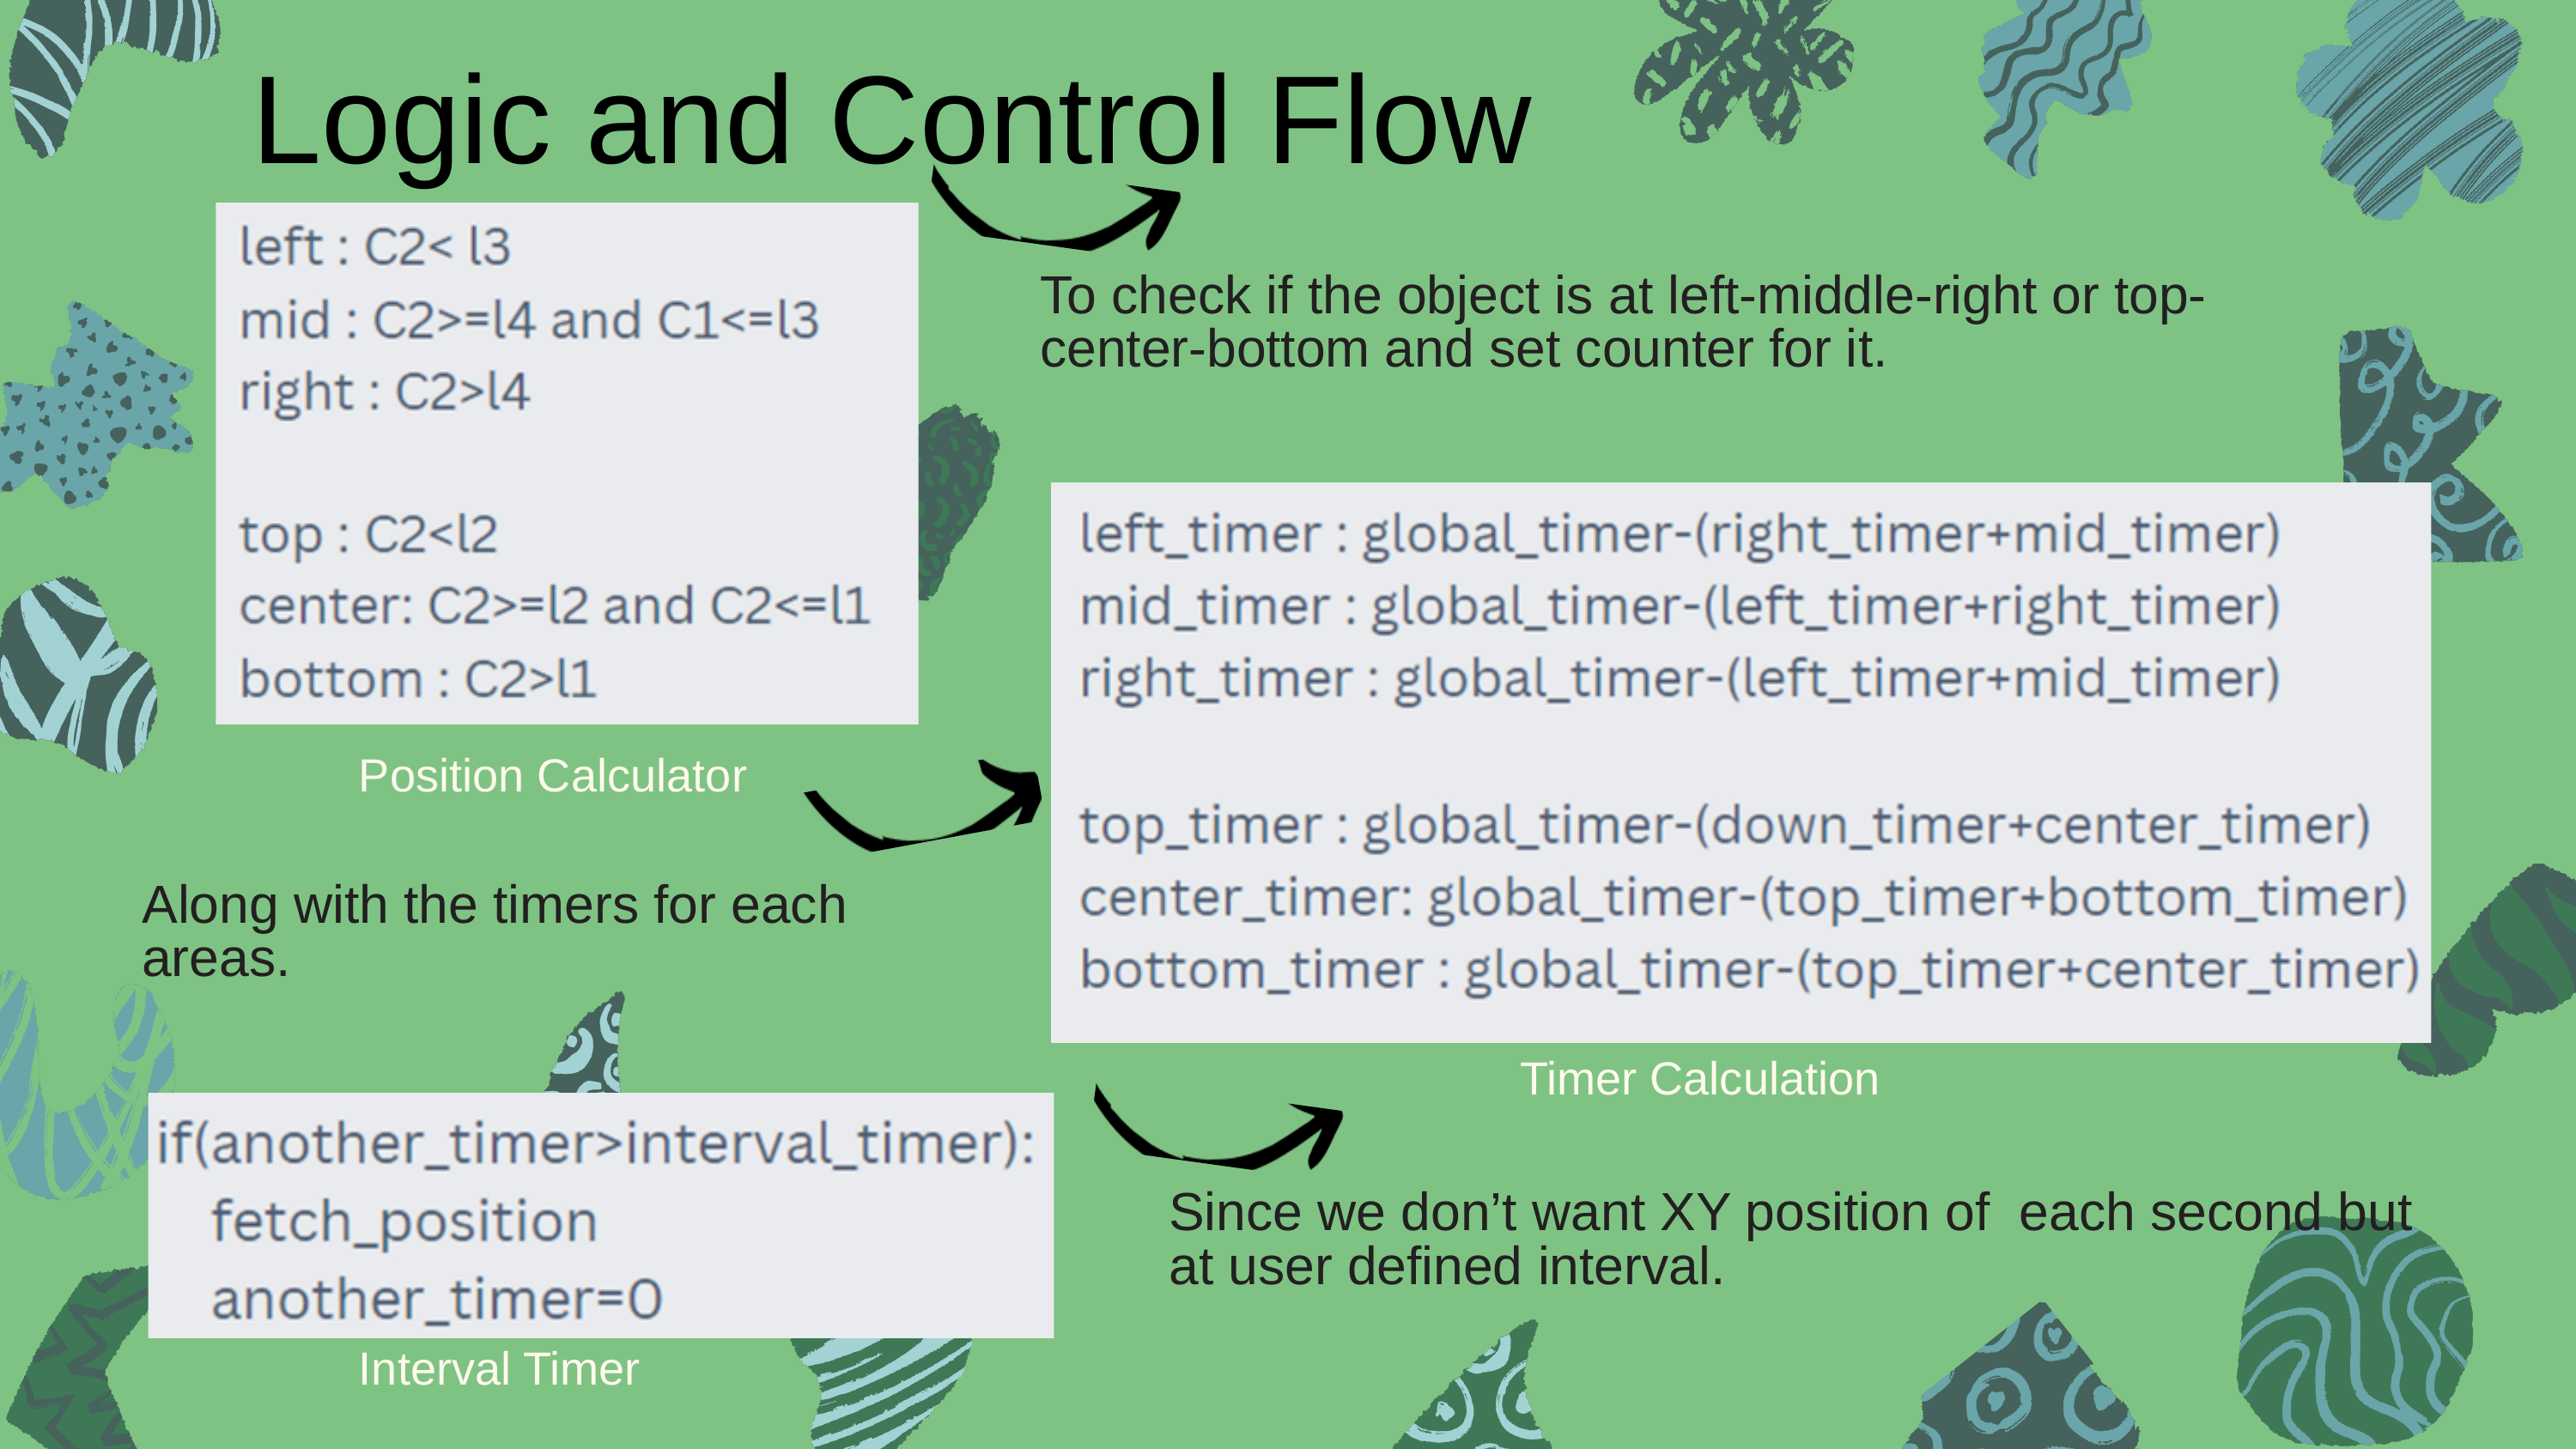

Logic and Control Flow

To check if the object is at left-middle-right or top-center-bottom and set counter for it.

Position Calculator

Along with the timers for each areas.

Timer Calculation

Since we don’t want XY position of  each second but at user defined interval.

Interval Timer